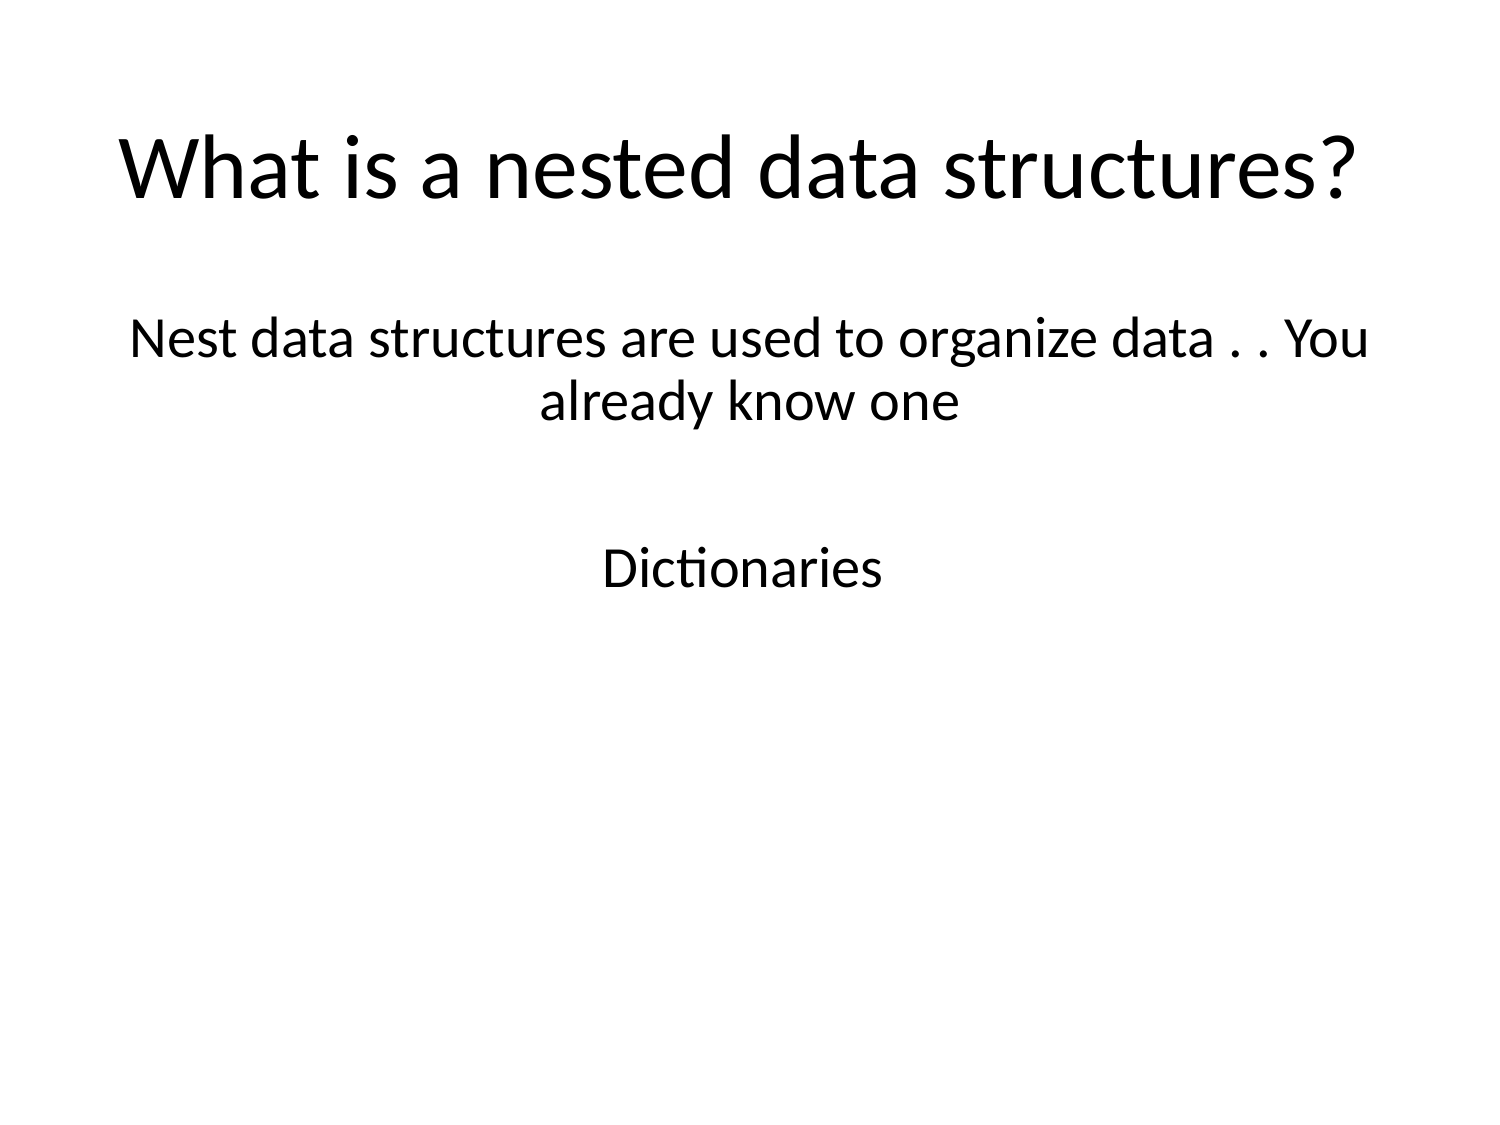

# What is a nested data structures?
Nest data structures are used to organize data . . You already know one

Dictionaries